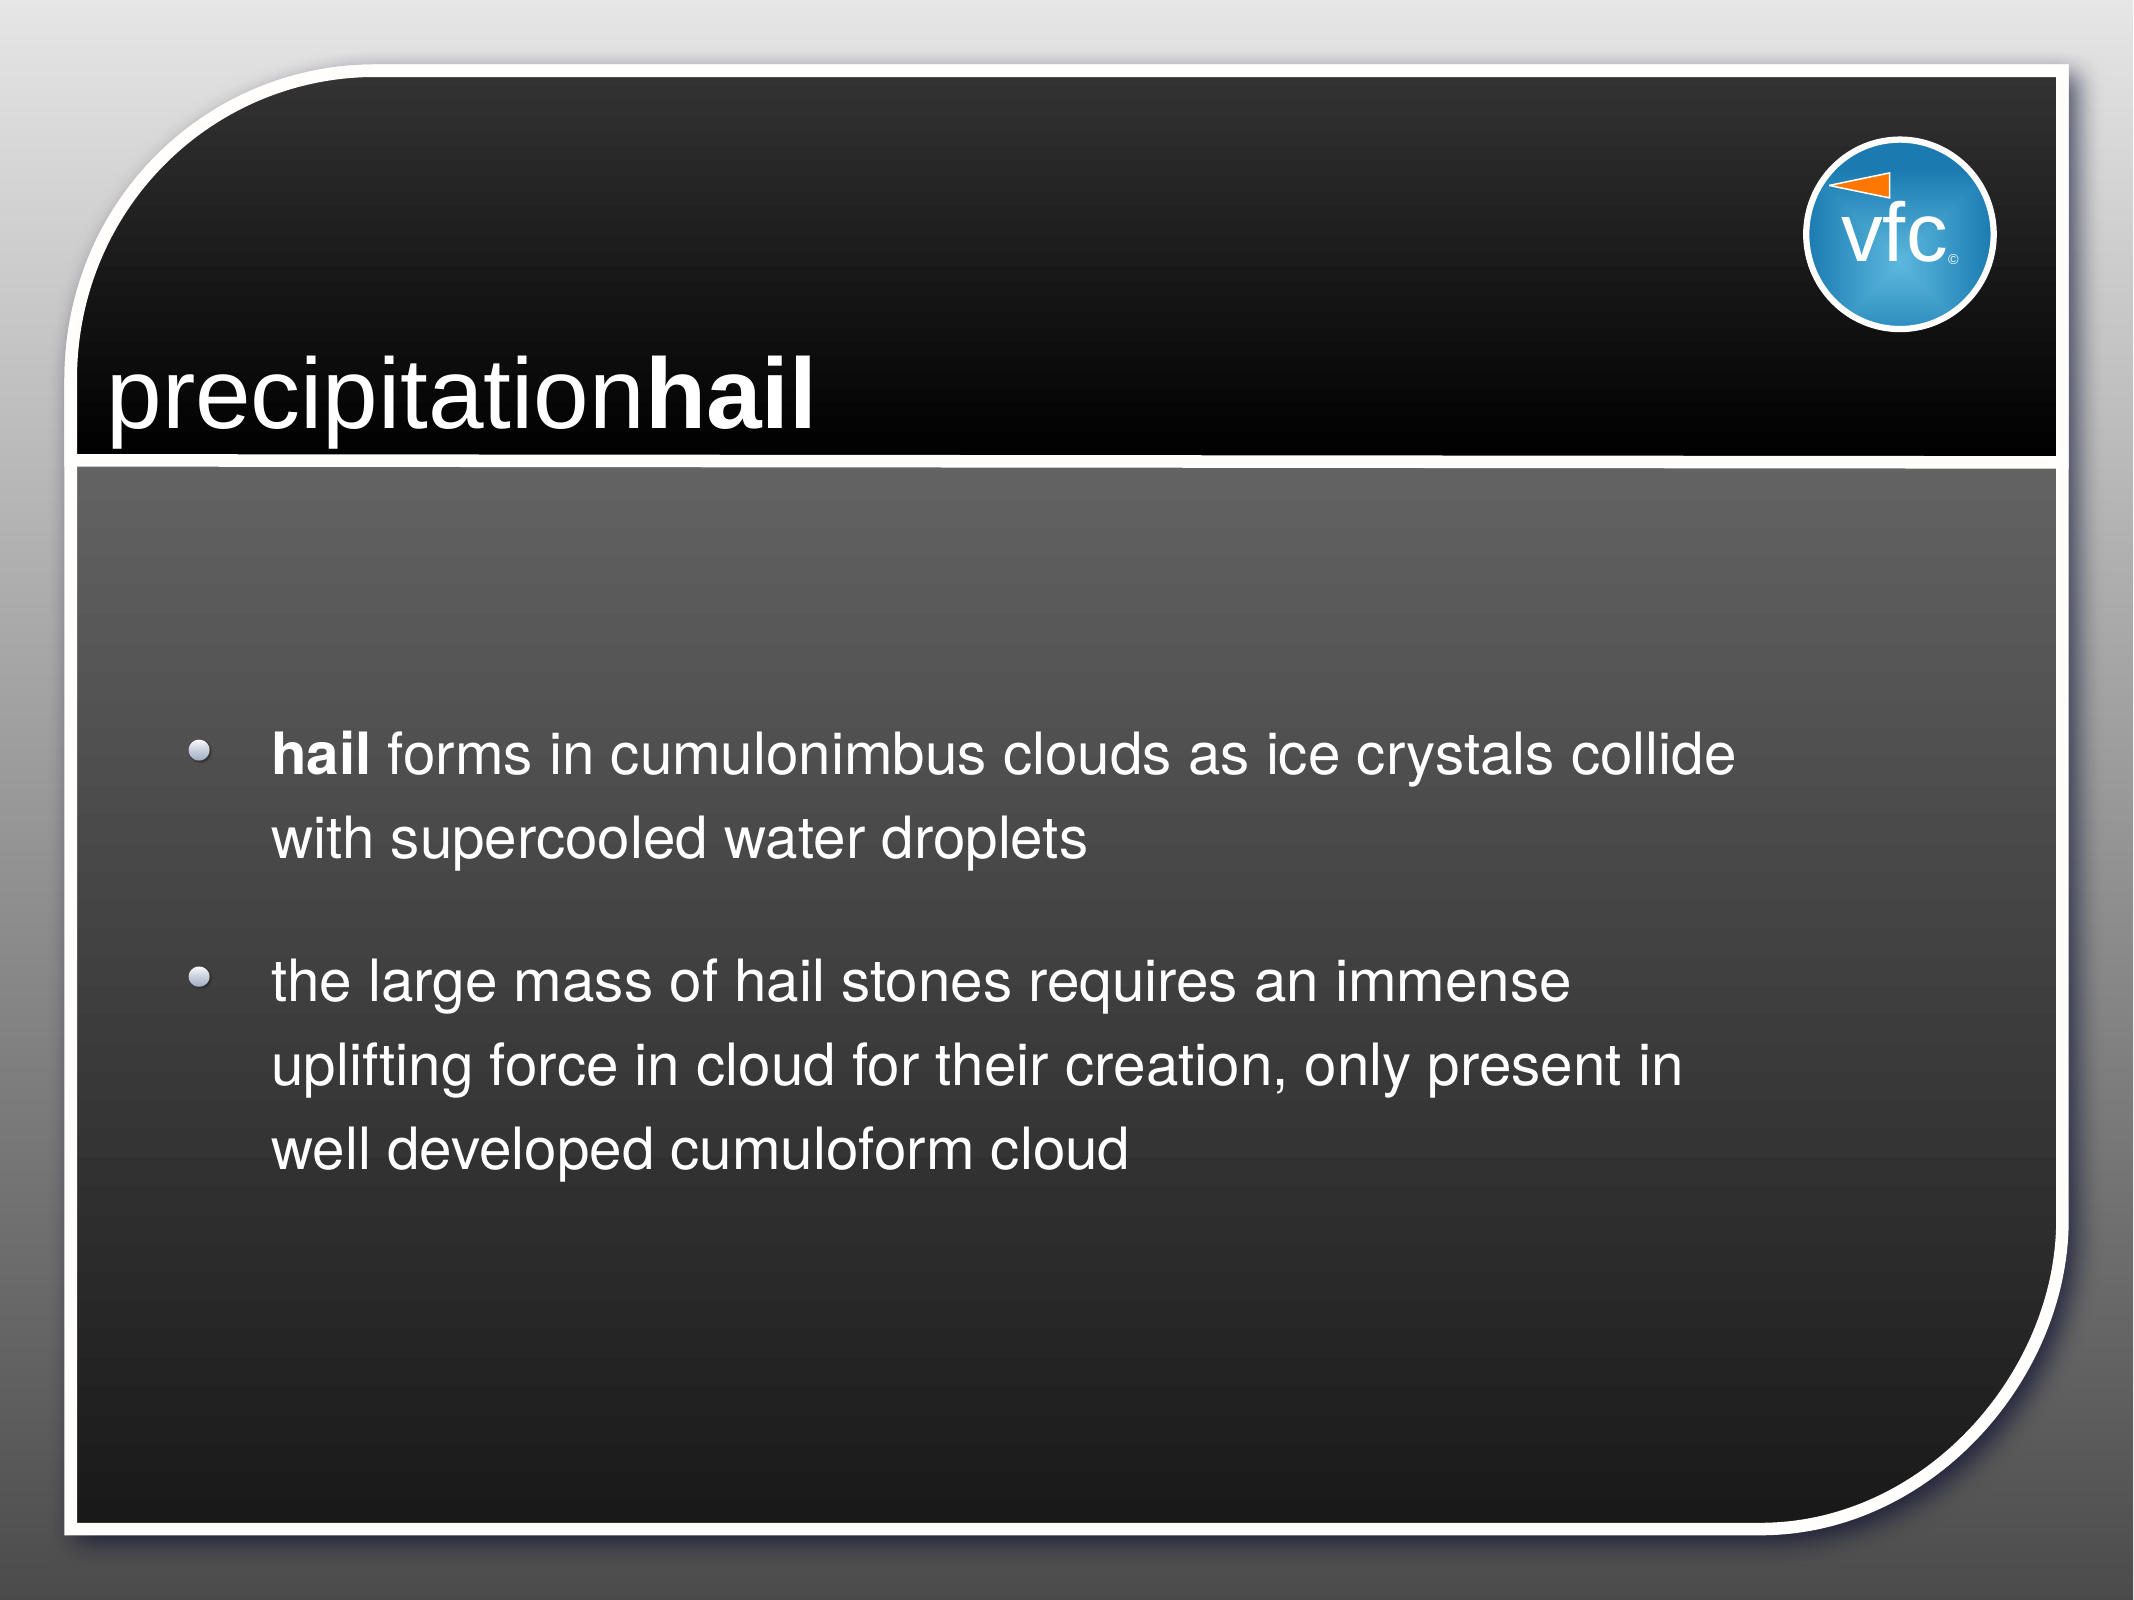

vfc©

# precipitationhail
hail forms in cumulonimbus clouds as ice crystals collide with supercooled water droplets
the large mass of hail stones requires an immense uplifting force in cloud for their creation, only present in well developed cumuloform cloud